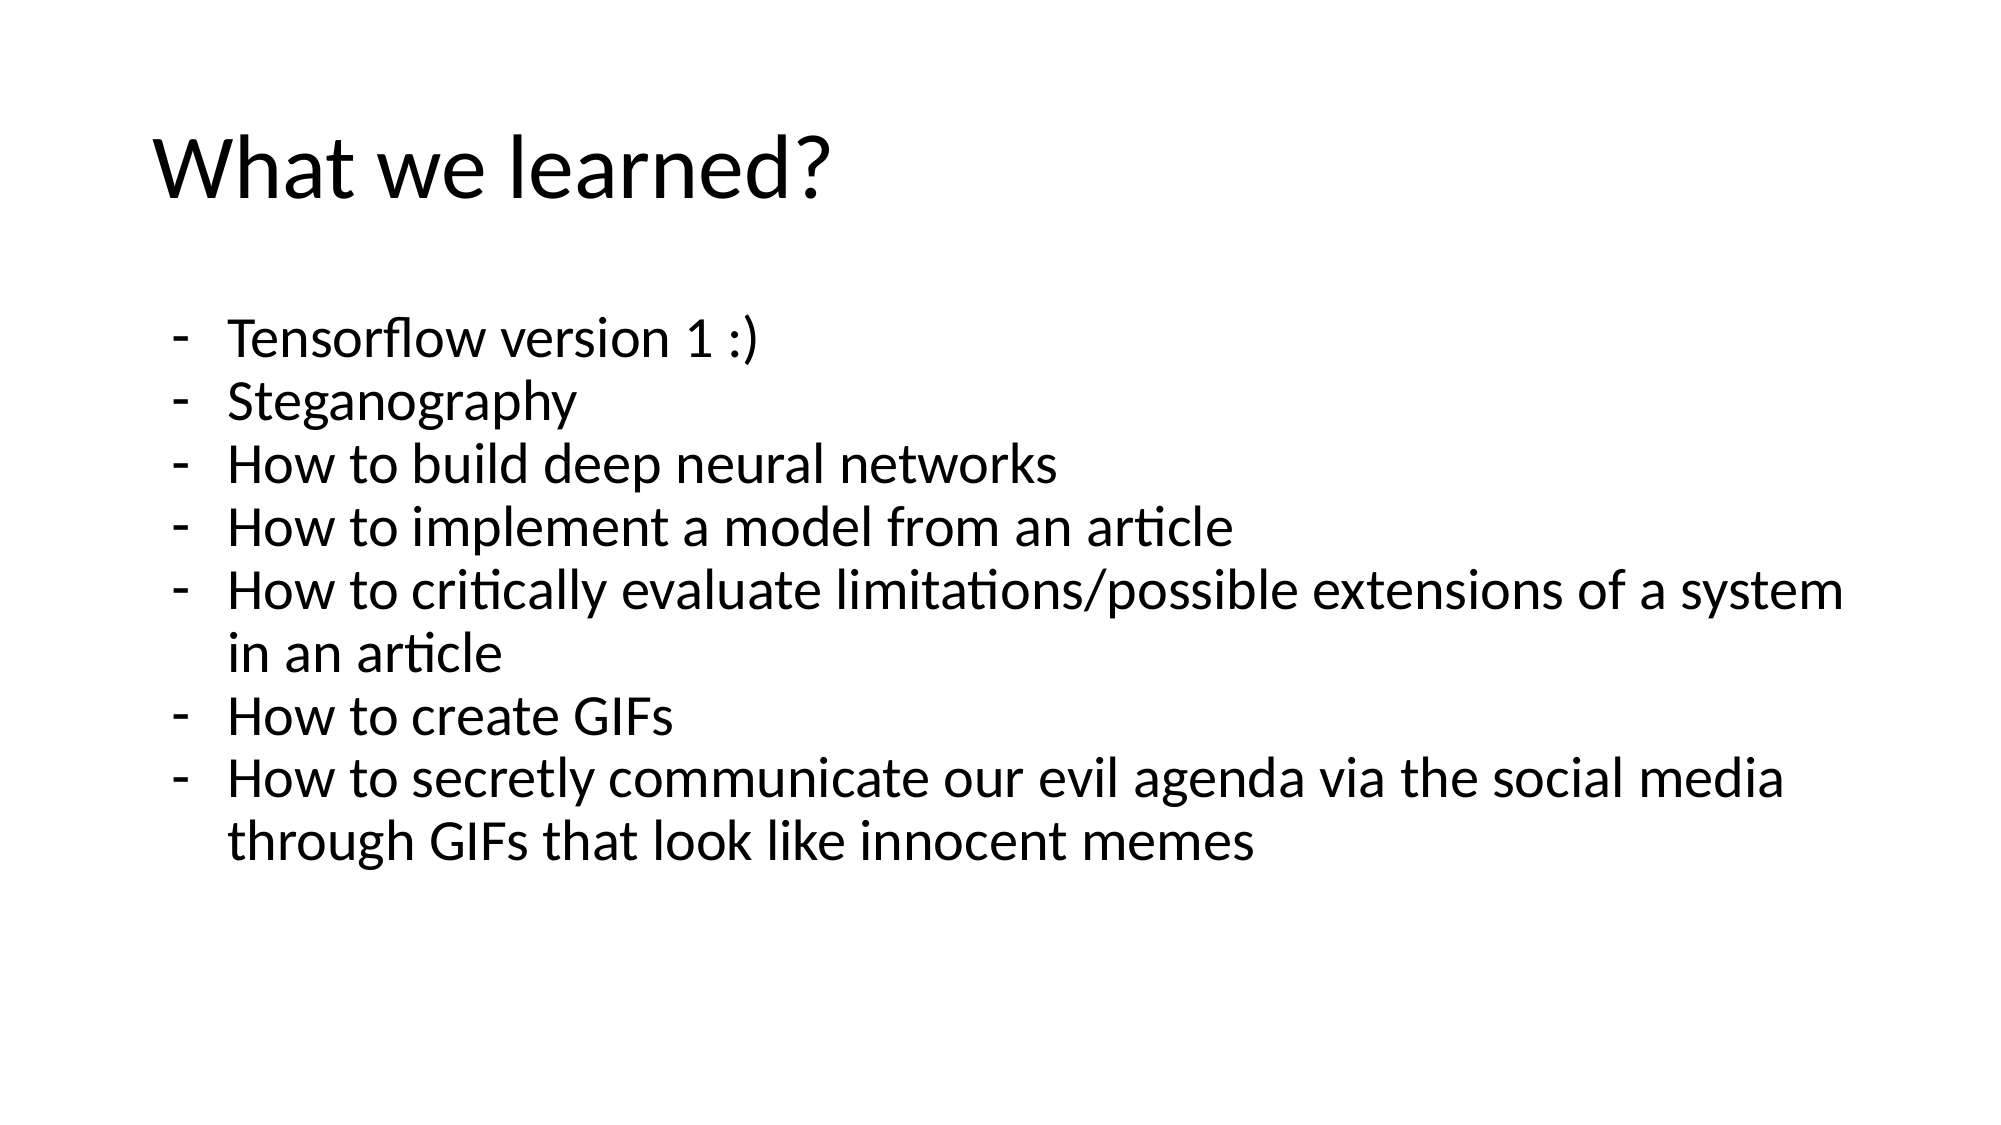

# What we learned?
Tensorflow version 1 :)
Steganography
How to build deep neural networks
How to implement a model from an article
How to critically evaluate limitations/possible extensions of a system in an article
How to create GIFs
How to secretly communicate our evil agenda via the social media through GIFs that look like innocent memes